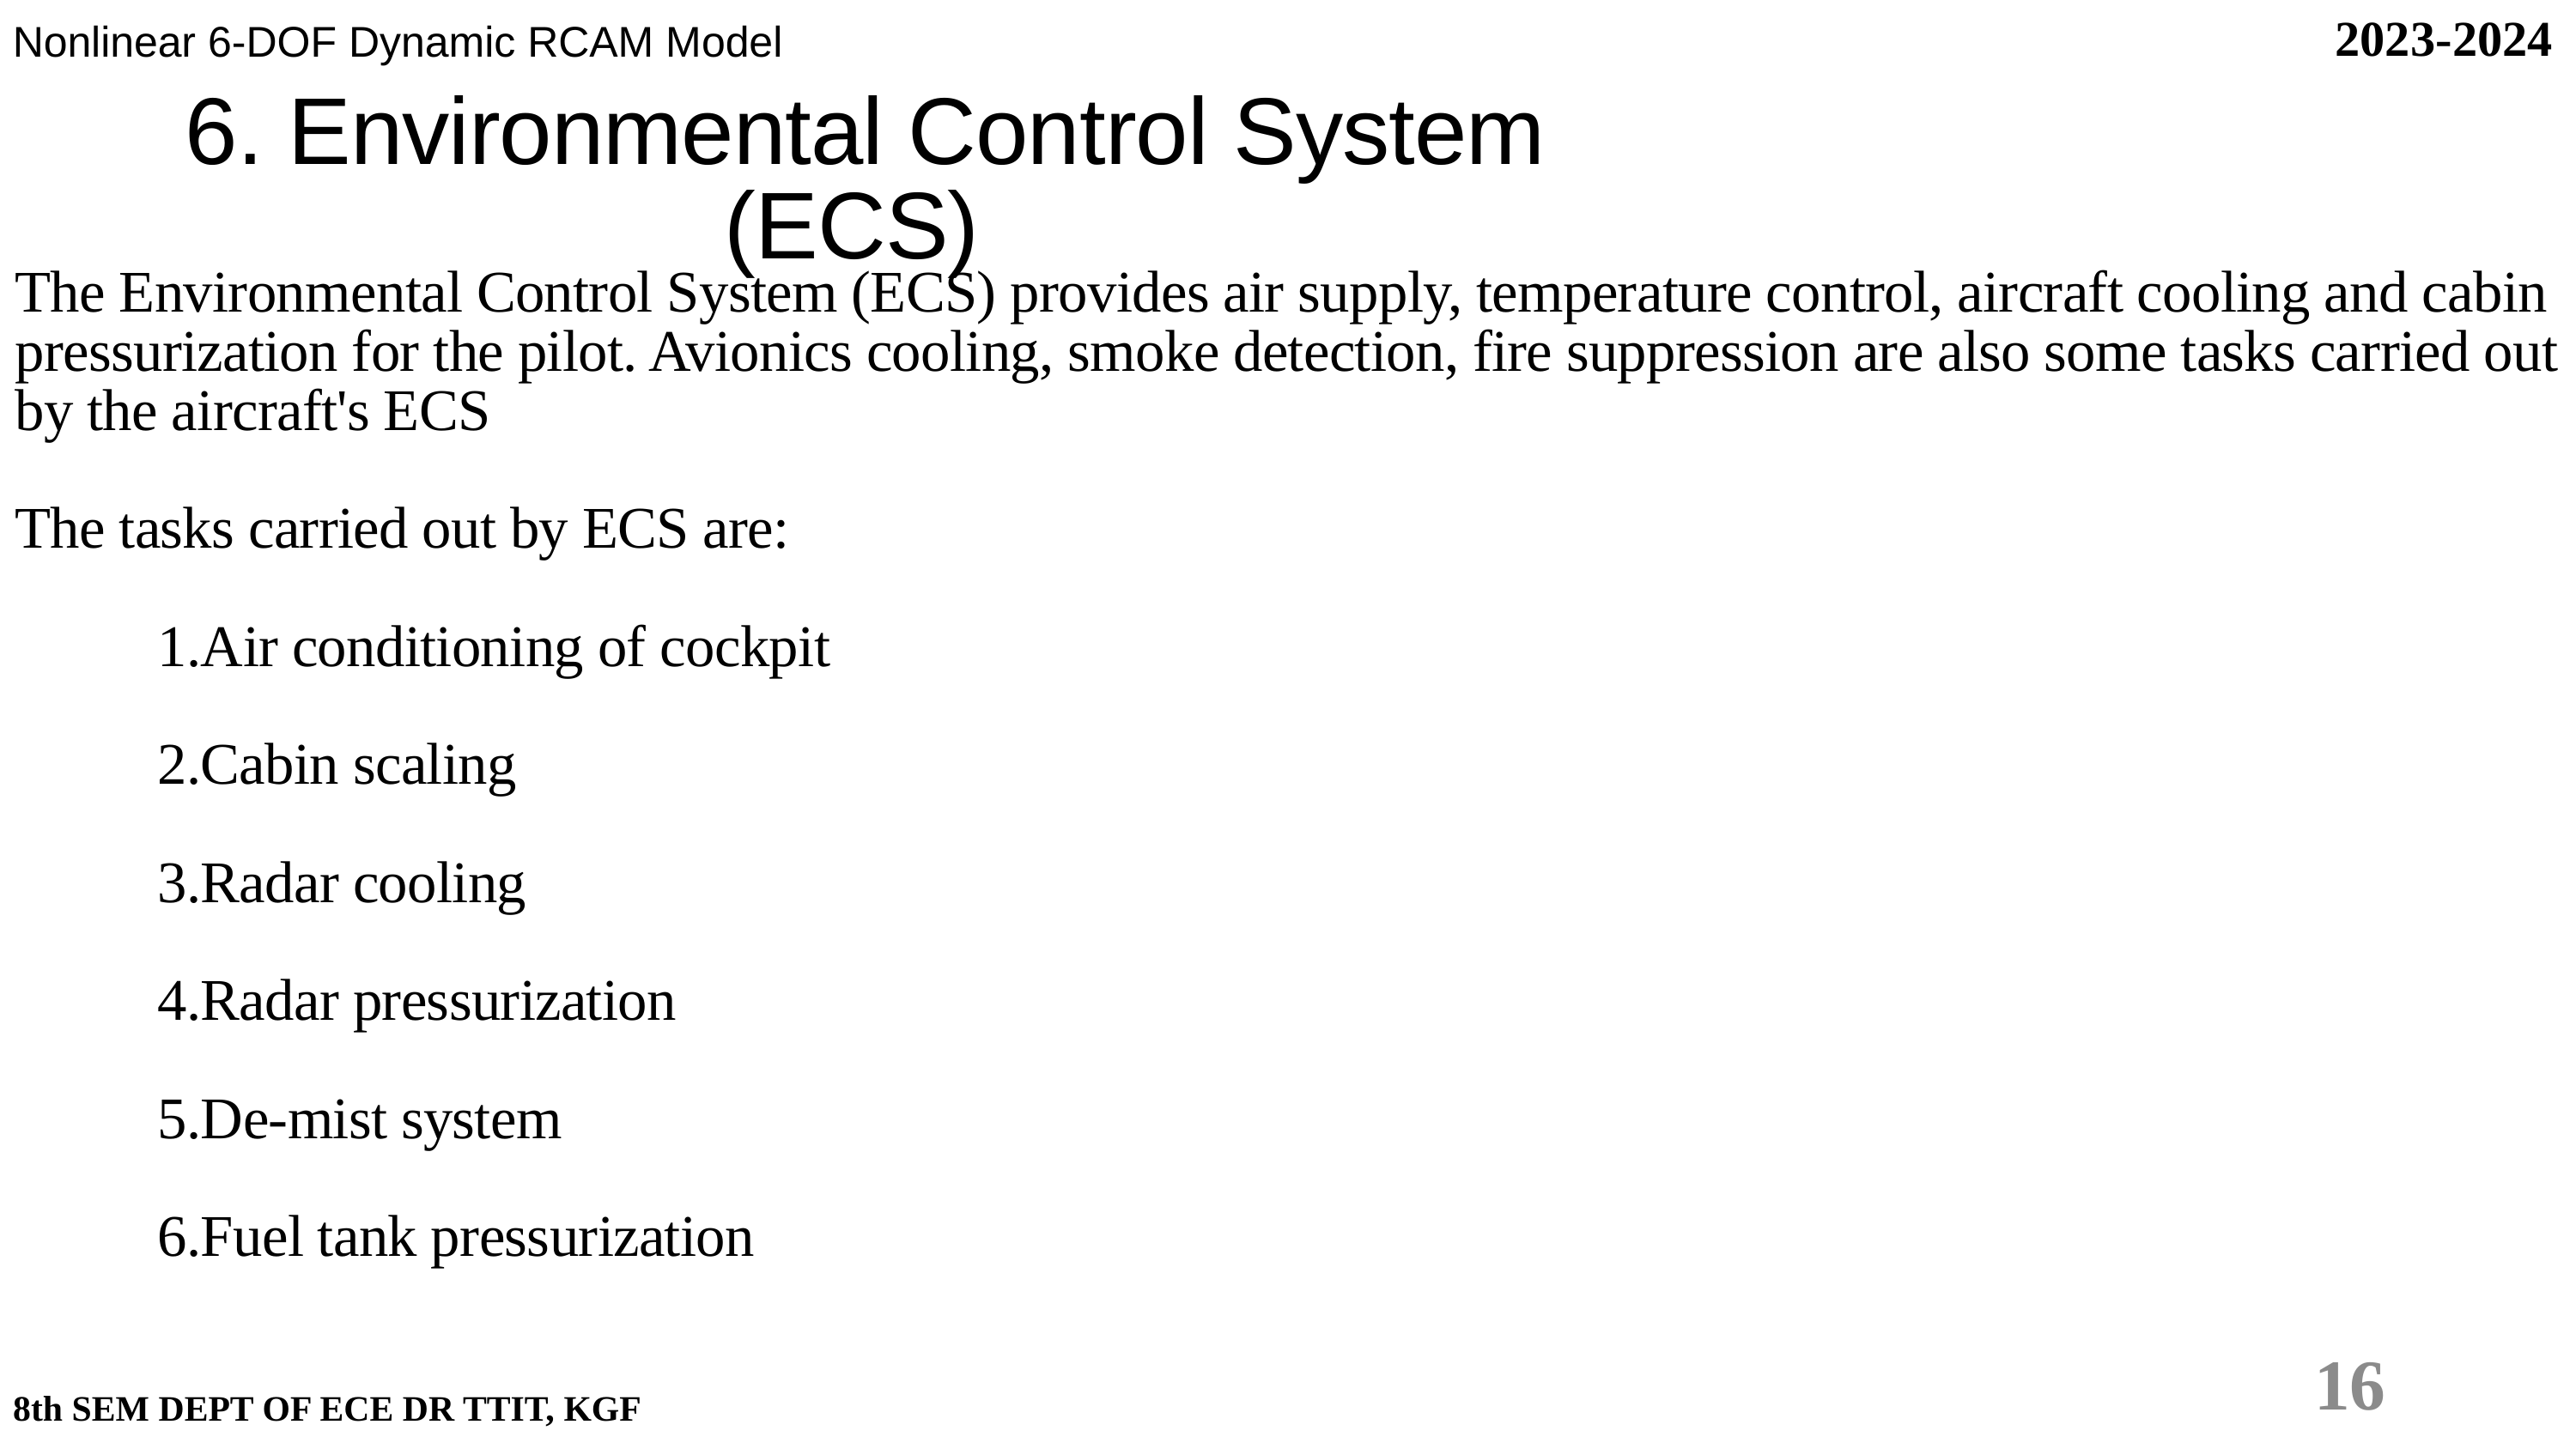

2023-2024
Nonlinear 6-DOF Dynamic RCAM Model
6. Environmental Control System (ECS)
The Environmental Control System (ECS) provides air supply, temperature control, aircraft cooling and cabin pressurization for the pilot. Avionics cooling, smoke detection, fire suppression are also some tasks carried out by the aircraft's ECS

The tasks carried out by ECS are:

          1.Air conditioning of cockpit

          2.Cabin scaling

          3.Radar cooling

          4.Radar pressurization

          5.De-mist system

          6.Fuel tank pressurization
16
8th SEM DEPT OF ECE DR TTIT, KGF